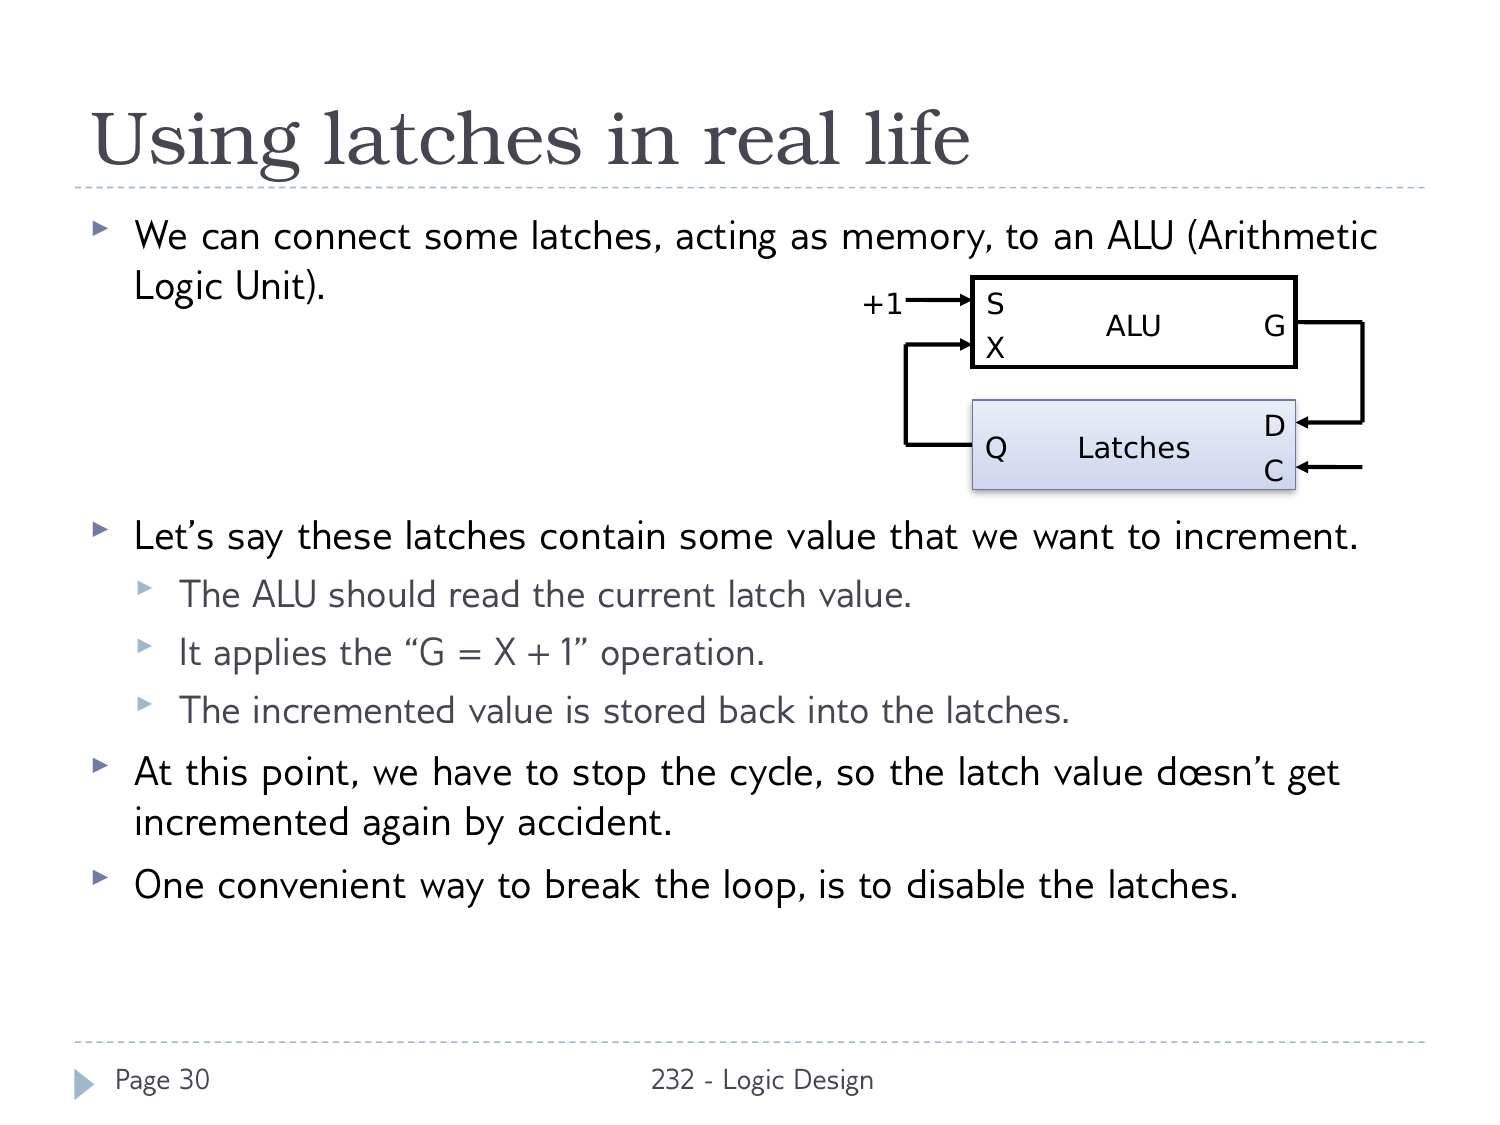

# Using latches in real life
We can connect some latches, acting as memory, to an ALU (Arithmetic Logic Unit).

Let’s say these latches contain some value that we want to increment.
The ALU should read the current latch value.
It applies the “G = X + 1” operation.
The incremented value is stored back into the latches.
At this point, we have to stop the cycle, so the latch value doesn’t get incremented again by accident.
One convenient way to break the loop, is to disable the latches.
+1

S

ALU
G
X

D

Q
Latches
C

Page 30
232 - Logic Design